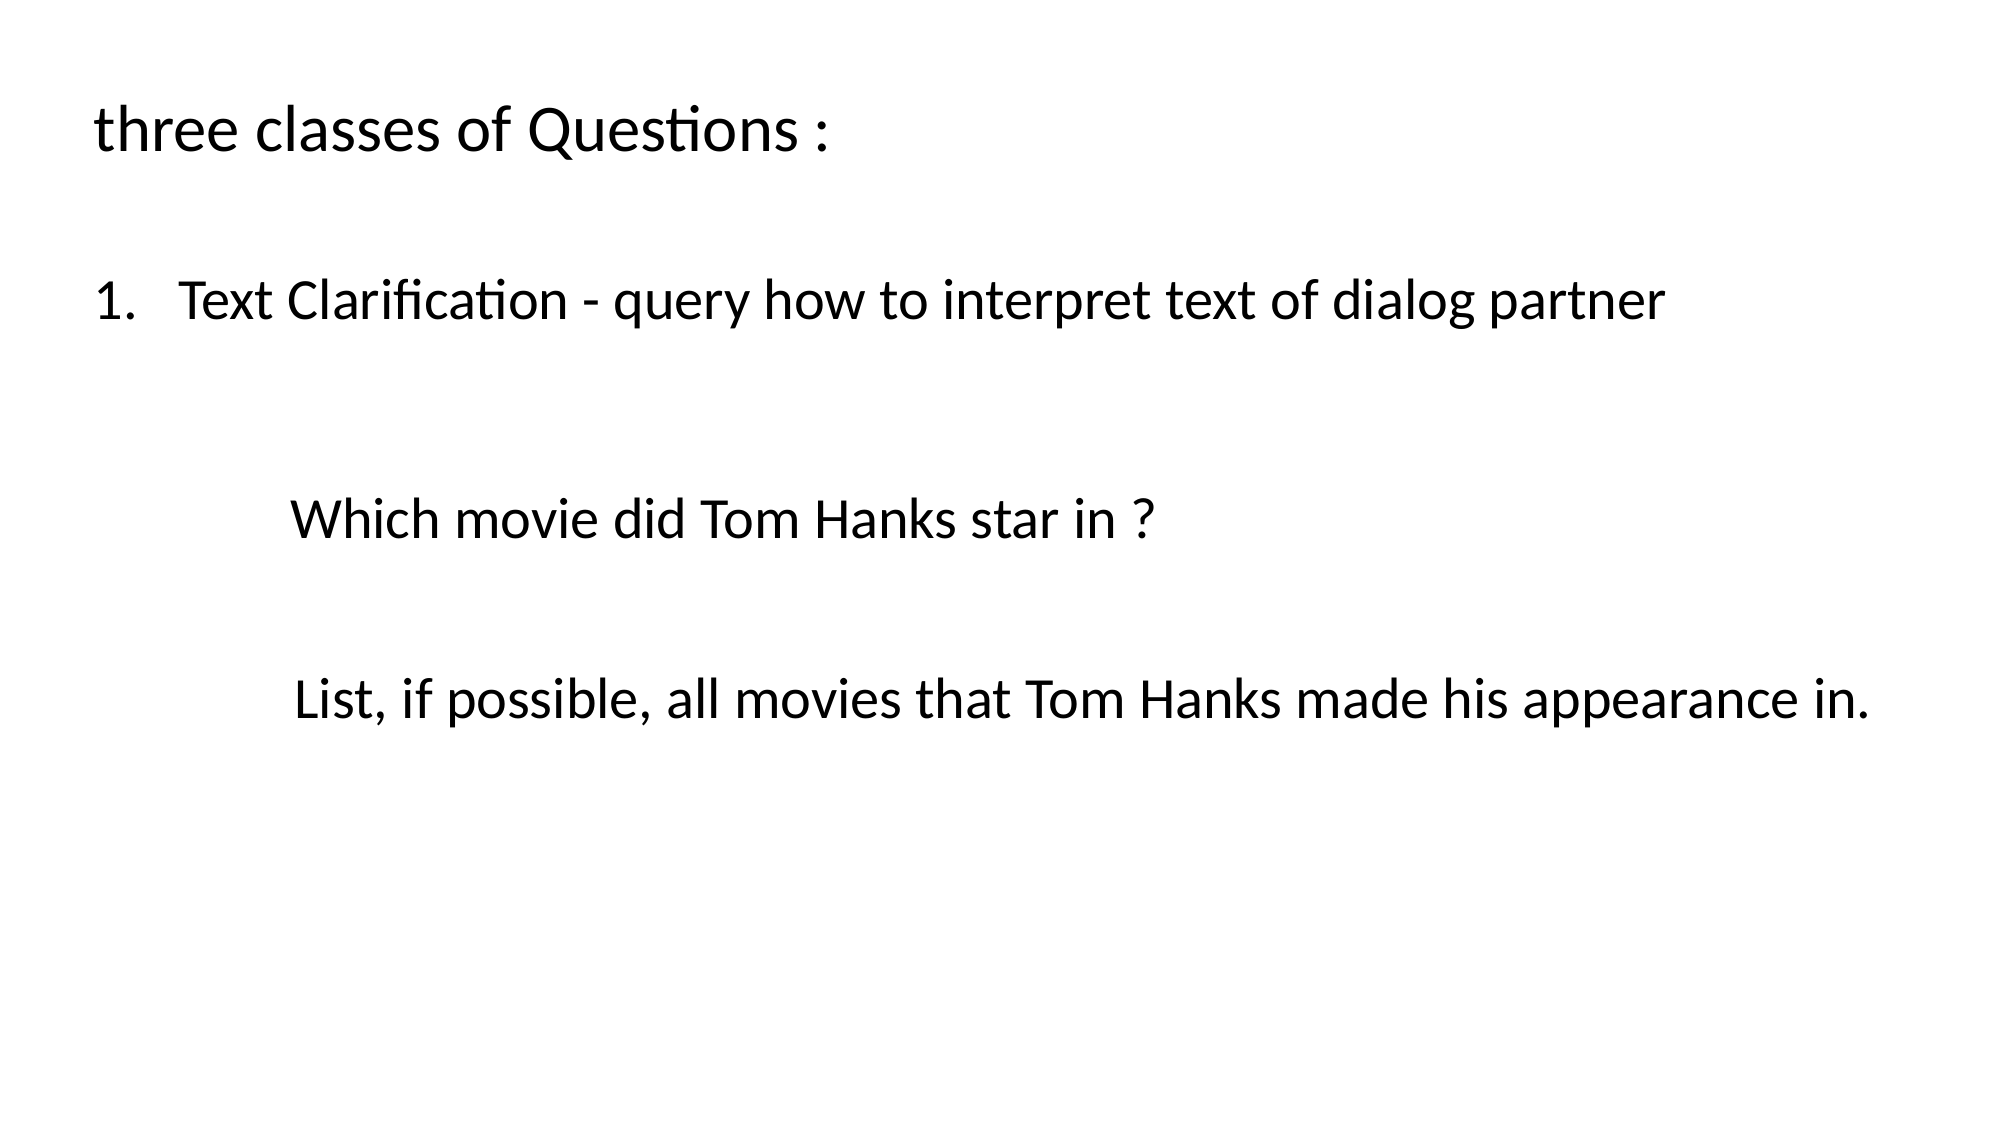

three classes of Questions :
Text Clarification - query how to interpret text of dialog partner
Which movie did Tom Hanks star in ?
List, if possible, all movies that Tom Hanks made his appearance in.